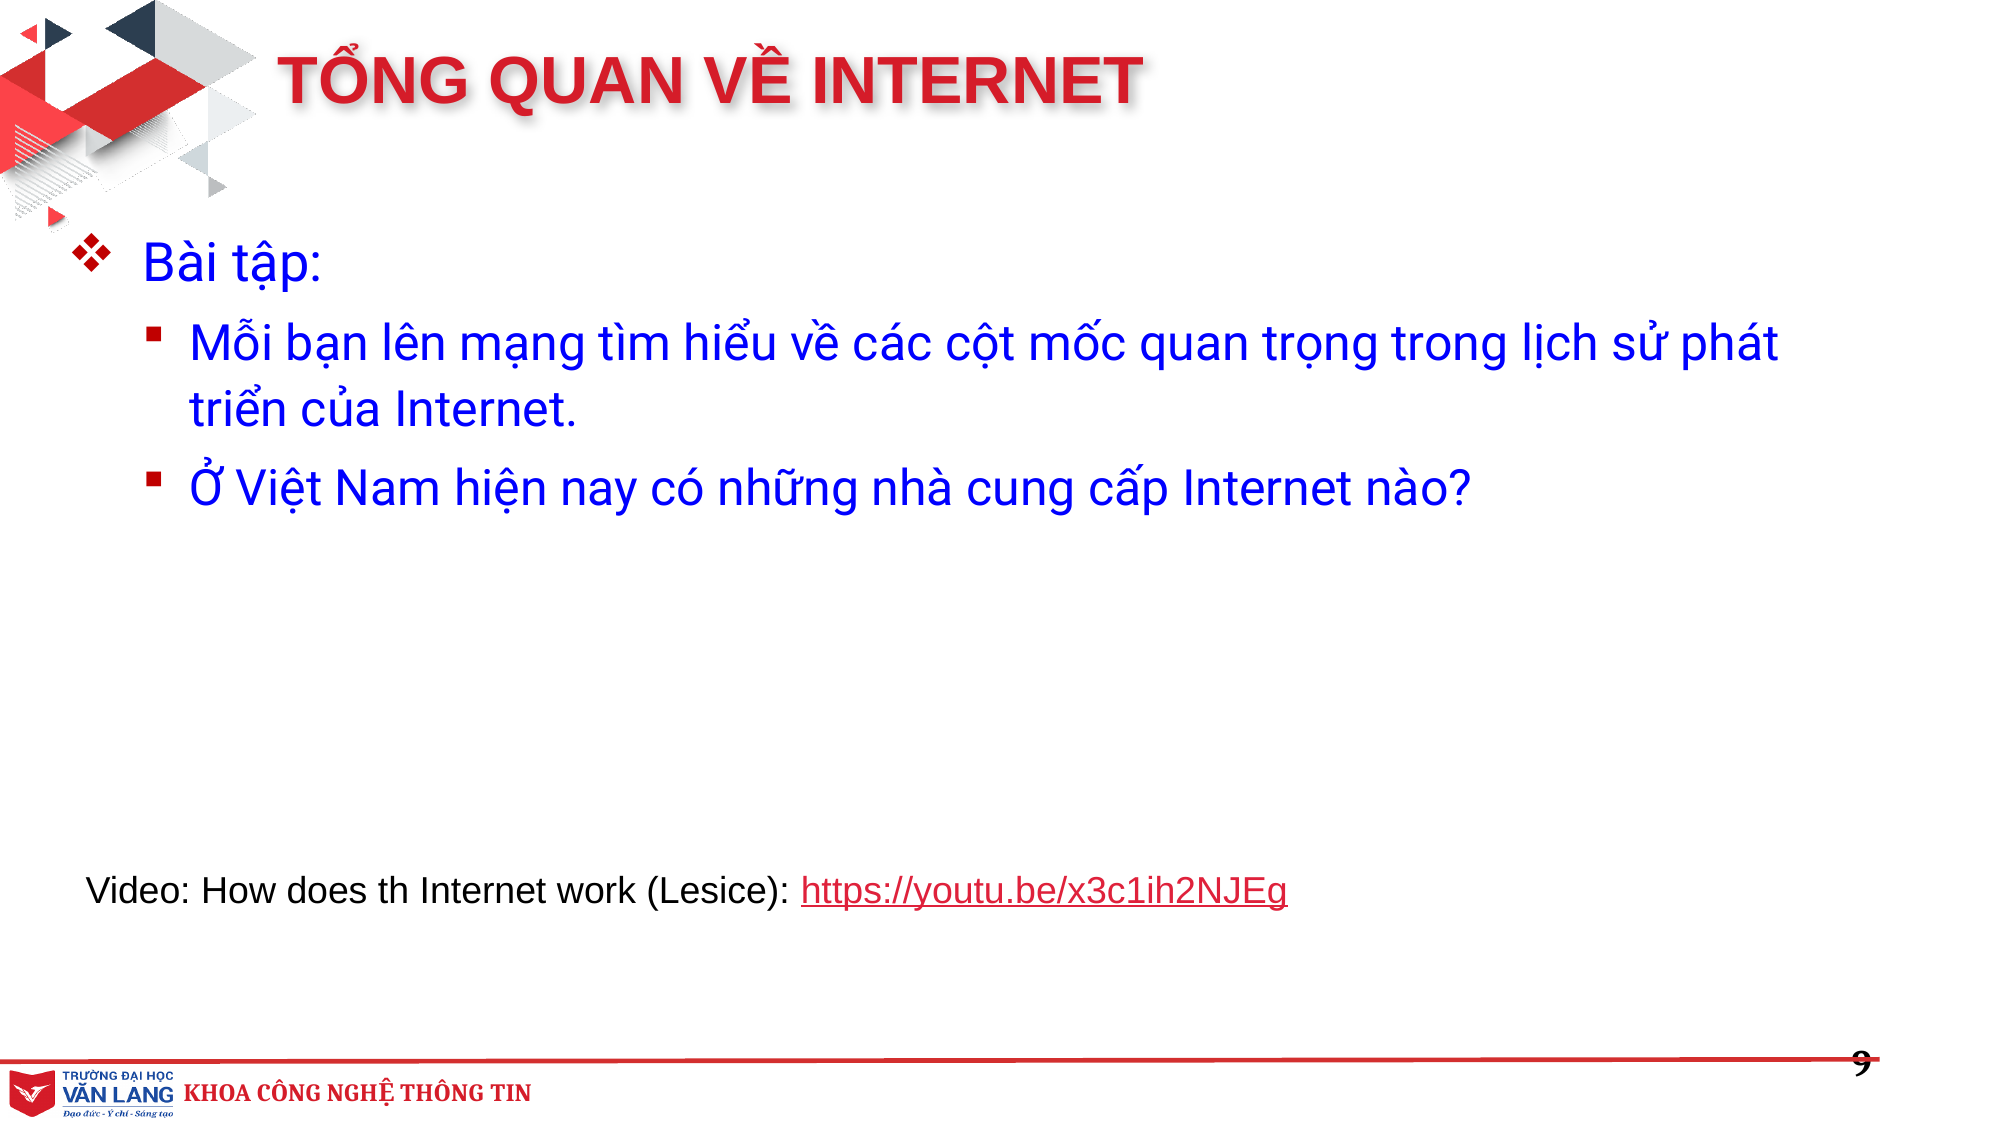

TỔNG QUAN VỀ INTERNET
Bài tập:
Mỗi bạn lên mạng tìm hiểu về các cột mốc quan trọng trong lịch sử phát triển của Internet.
Ở Việt Nam hiện nay có những nhà cung cấp Internet nào?
Video: How does th Internet work (Lesice): https://youtu.be/x3c1ih2NJEg